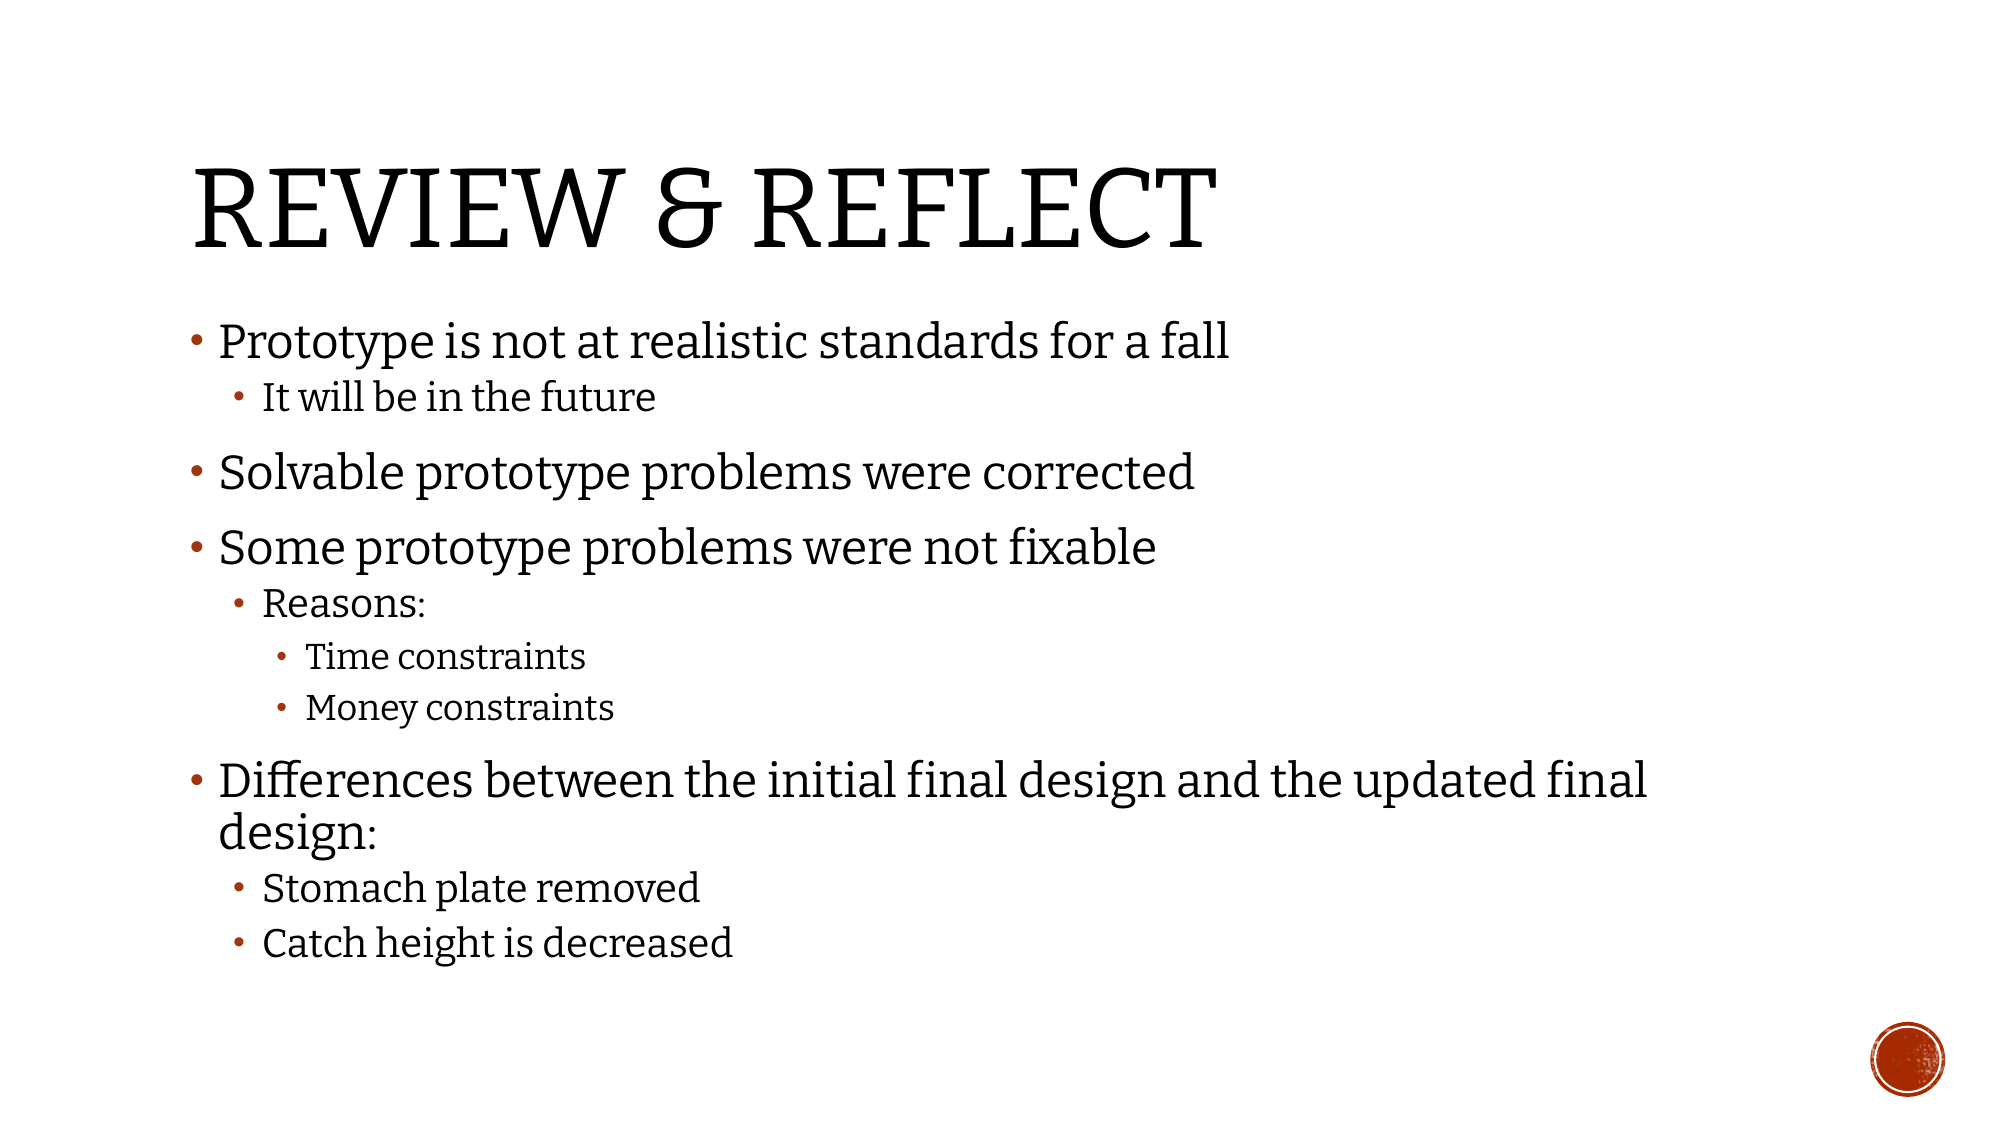

# Review & Reflect
Prototype is not at realistic standards for a fall
It will be in the future
Solvable prototype problems were corrected
Some prototype problems were not fixable
Reasons:
Time constraints
Money constraints
Differences between the initial final design and the updated final design:
Stomach plate removed
Catch height is decreased